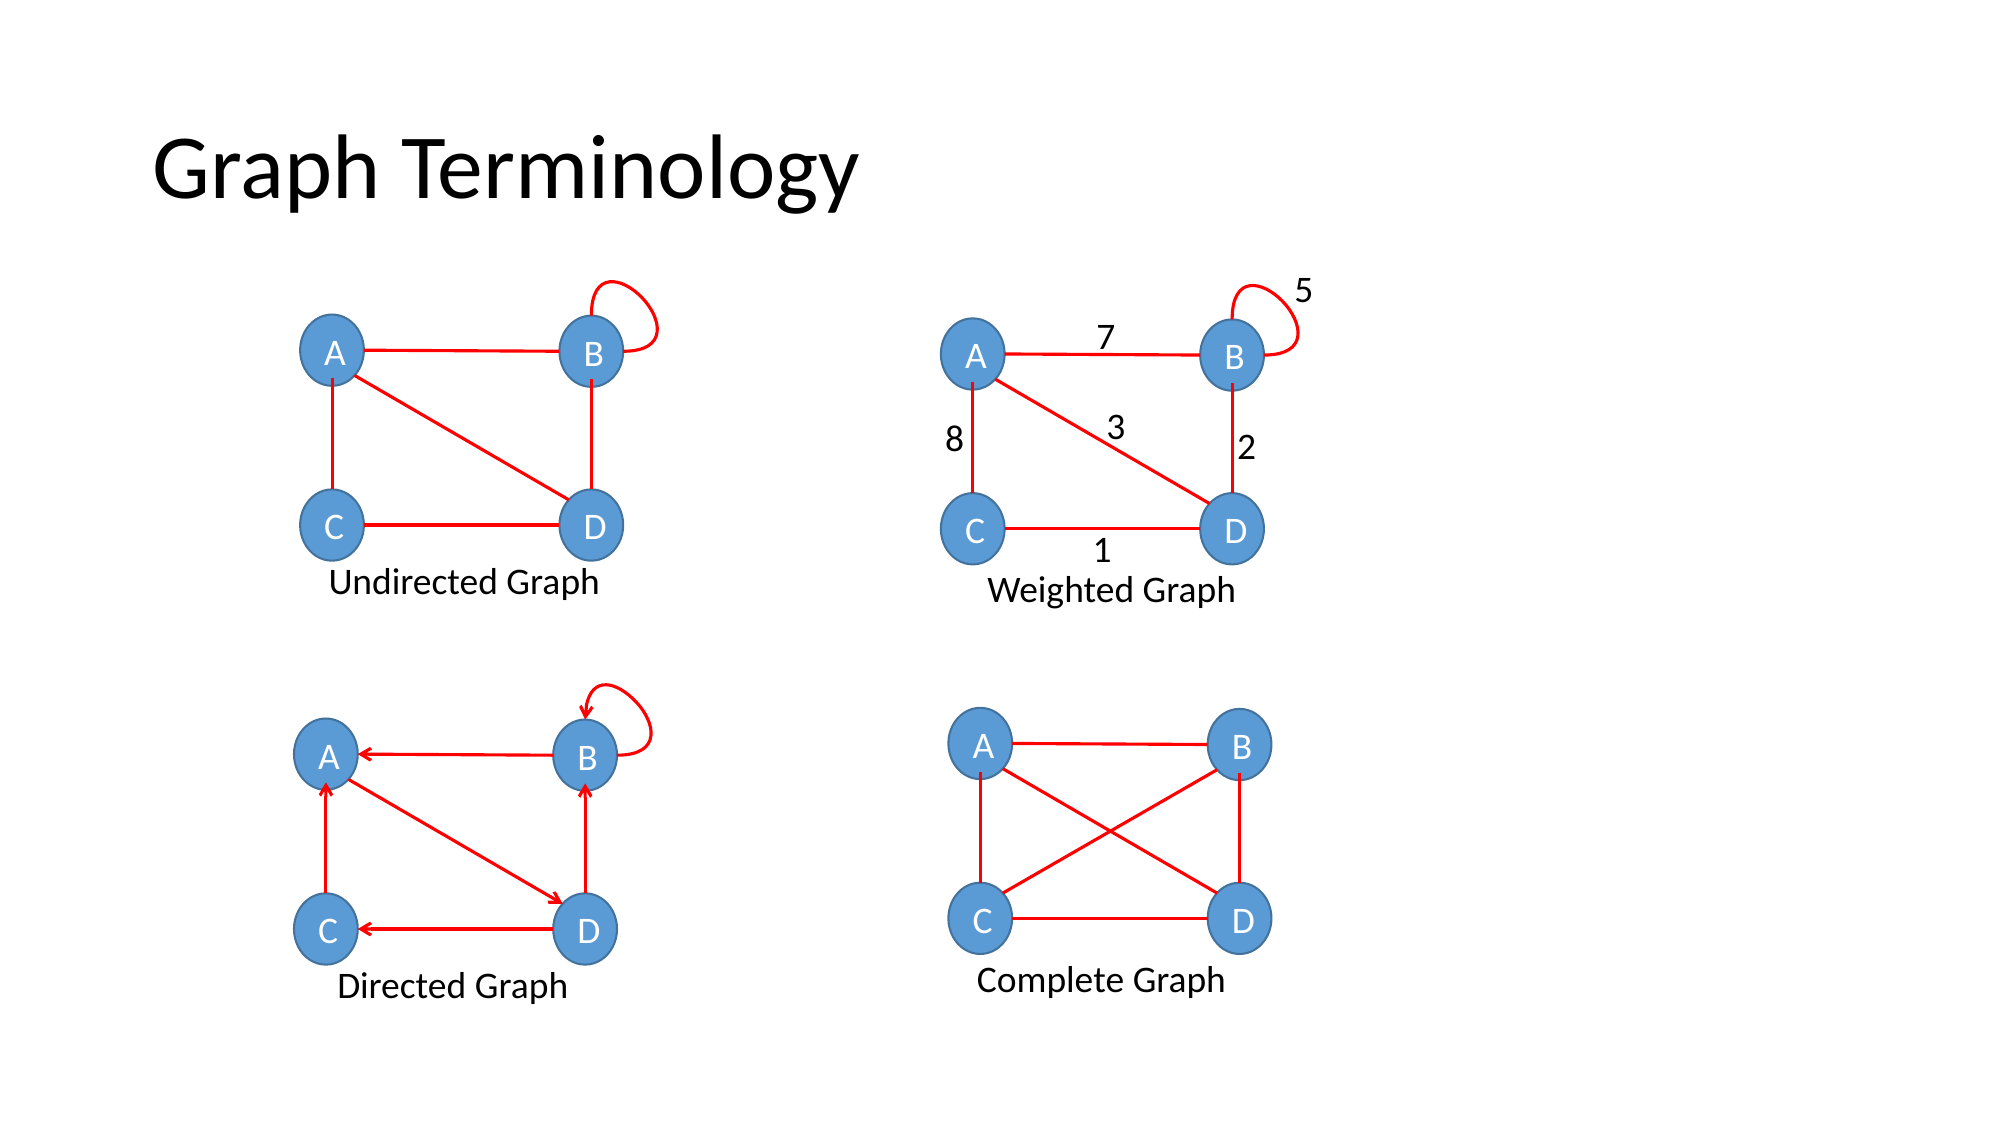

# Graph Terminology
5
7
A
B
3
8
2
C
D
1
Weighted Graph
A
B
C
D
Undirected Graph
A
B
C
D
Complete Graph
A
B
C
D
Directed Graph